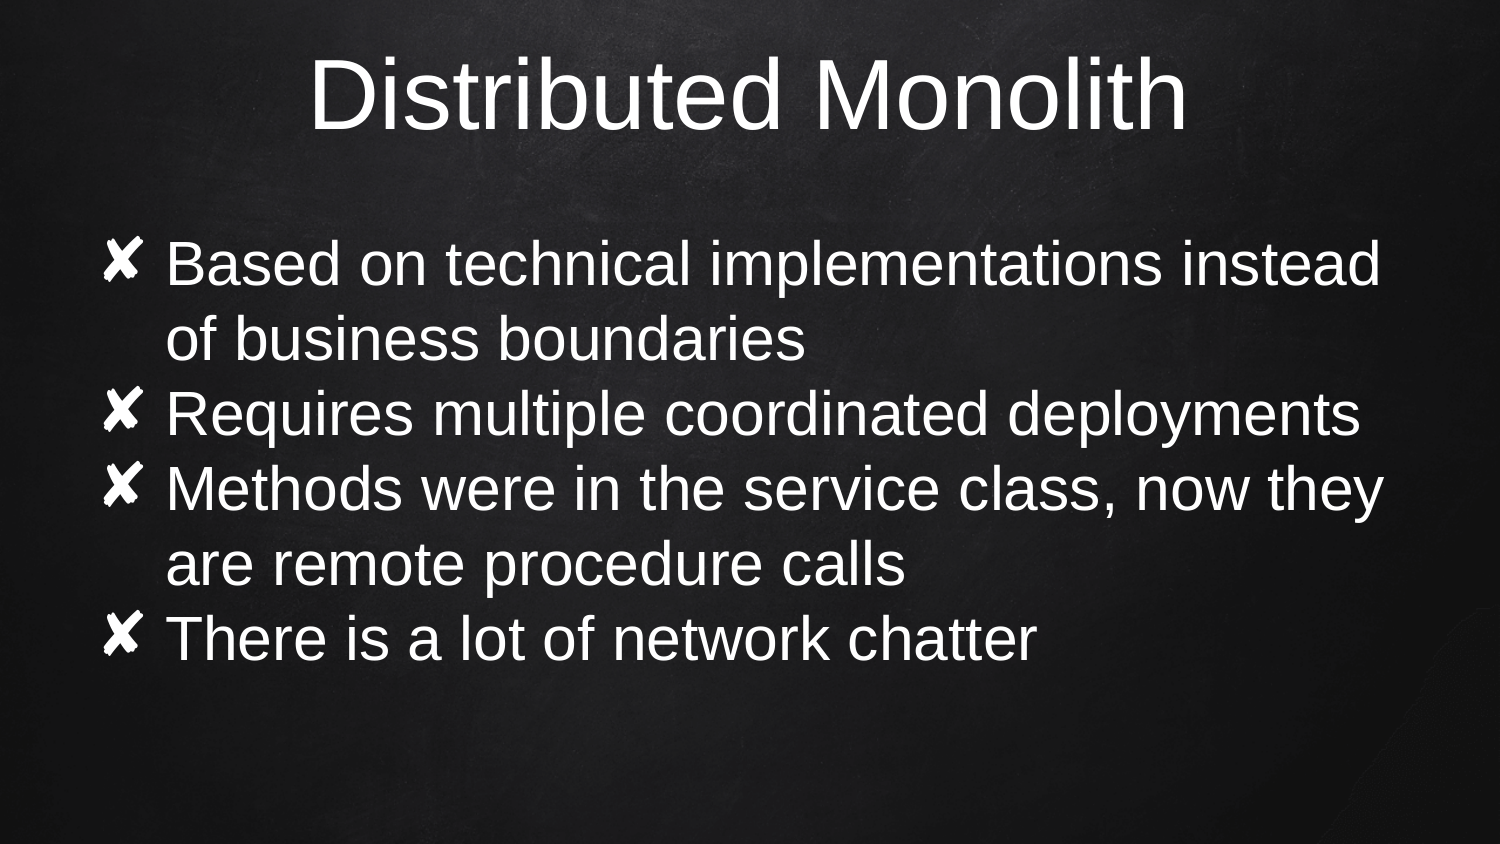

# Distributed Monolith
Based on technical implementations instead of business boundaries
Requires multiple coordinated deployments
Methods were in the service class, now they are remote procedure calls
There is a lot of network chatter